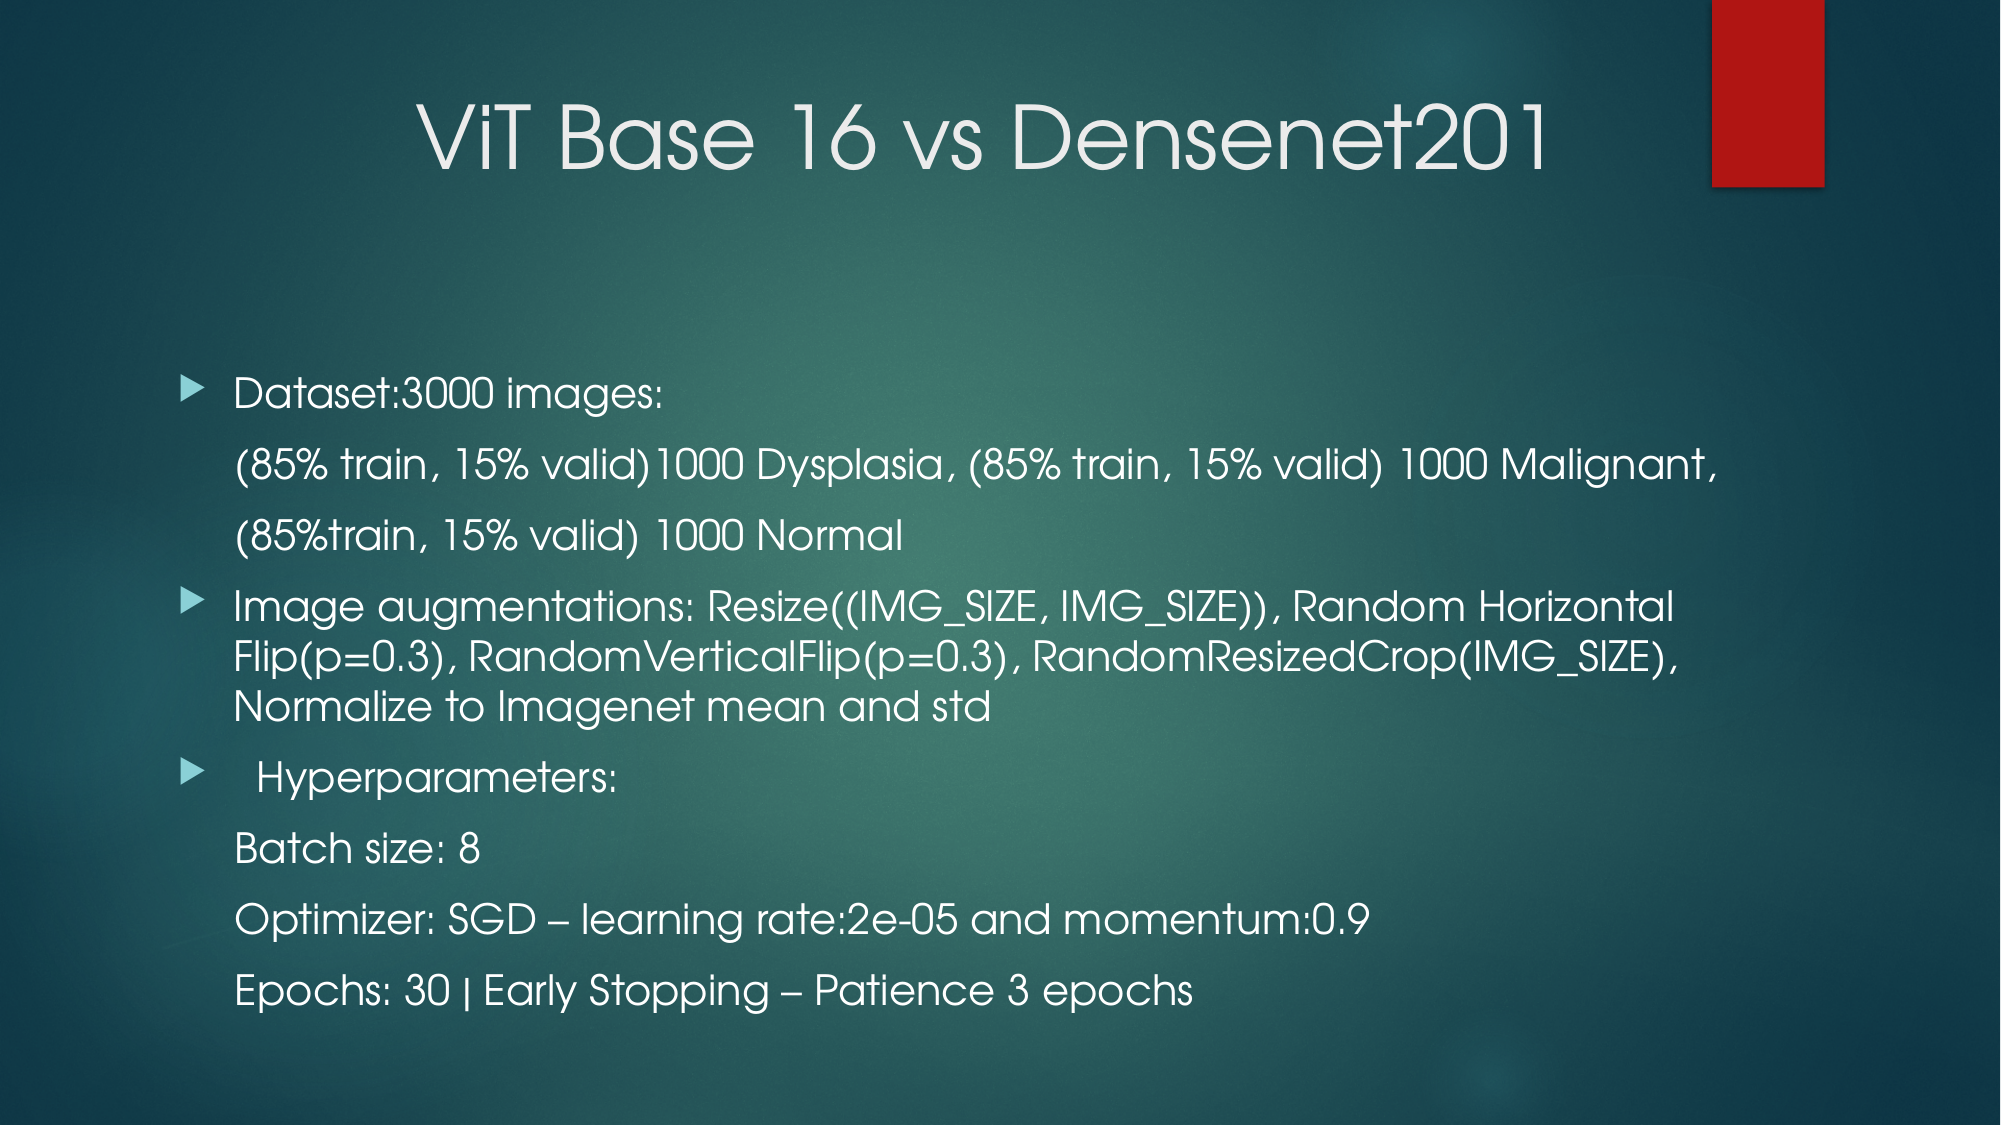

# ViT Base 16 vs Densenet201
Dataset:3000 images:
     (85% train, 15% valid)1000 Dysplasia, (85% train, 15% valid) 1000 Malignant,
     (85%train, 15% valid) 1000 Normal
Image augmentations: Resize((IMG_SIZE, IMG_SIZE)), Random Horizontal Flip(p=0.3), RandomVerticalFlip(p=0.3), RandomResizedCrop(IMG_SIZE), Normalize to Imagenet mean and std
  Hyperparameters:
     Batch size: 8
     Optimizer: SGD – learning rate:2e-05 and momentum:0.9
     Epochs: 30 | Early Stopping – Patience 3 epochs